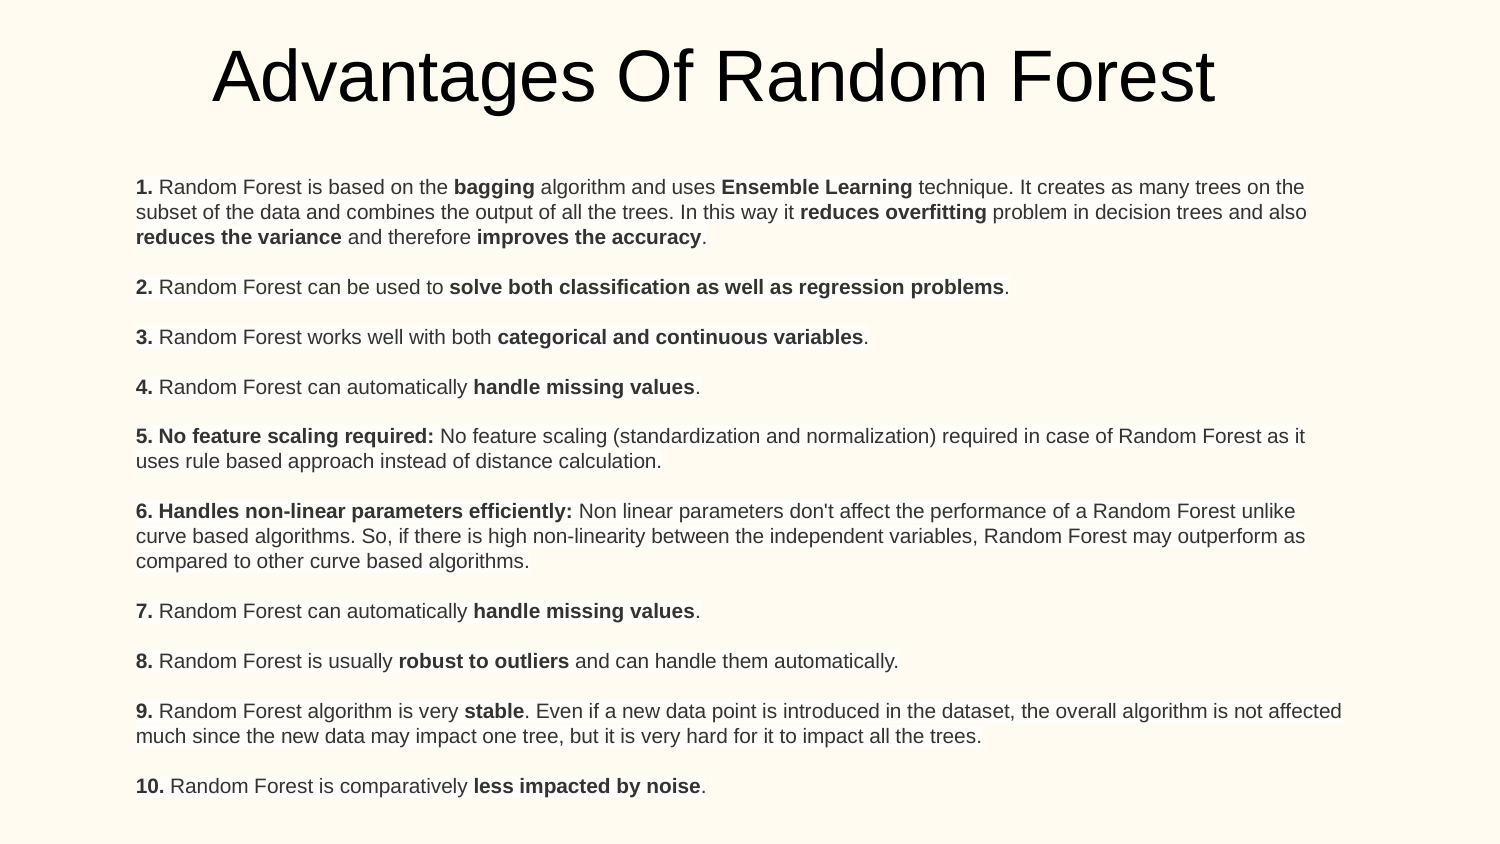

Advantages Of Random Forest
1. Random Forest is based on the bagging algorithm and uses Ensemble Learning technique. It creates as many trees on the subset of the data and combines the output of all the trees. In this way it reduces overfitting problem in decision trees and also reduces the variance and therefore improves the accuracy.

2. Random Forest can be used to solve both classification as well as regression problems.

3. Random Forest works well with both categorical and continuous variables.

4. Random Forest can automatically handle missing values.

5. No feature scaling required: No feature scaling (standardization and normalization) required in case of Random Forest as it uses rule based approach instead of distance calculation.

6. Handles non-linear parameters efficiently: Non linear parameters don't affect the performance of a Random Forest unlike curve based algorithms. So, if there is high non-linearity between the independent variables, Random Forest may outperform as compared to other curve based algorithms.

7. Random Forest can automatically handle missing values.

8. Random Forest is usually robust to outliers and can handle them automatically.

9. Random Forest algorithm is very stable. Even if a new data point is introduced in the dataset, the overall algorithm is not affected much since the new data may impact one tree, but it is very hard for it to impact all the trees.

10. Random Forest is comparatively less impacted by noise.